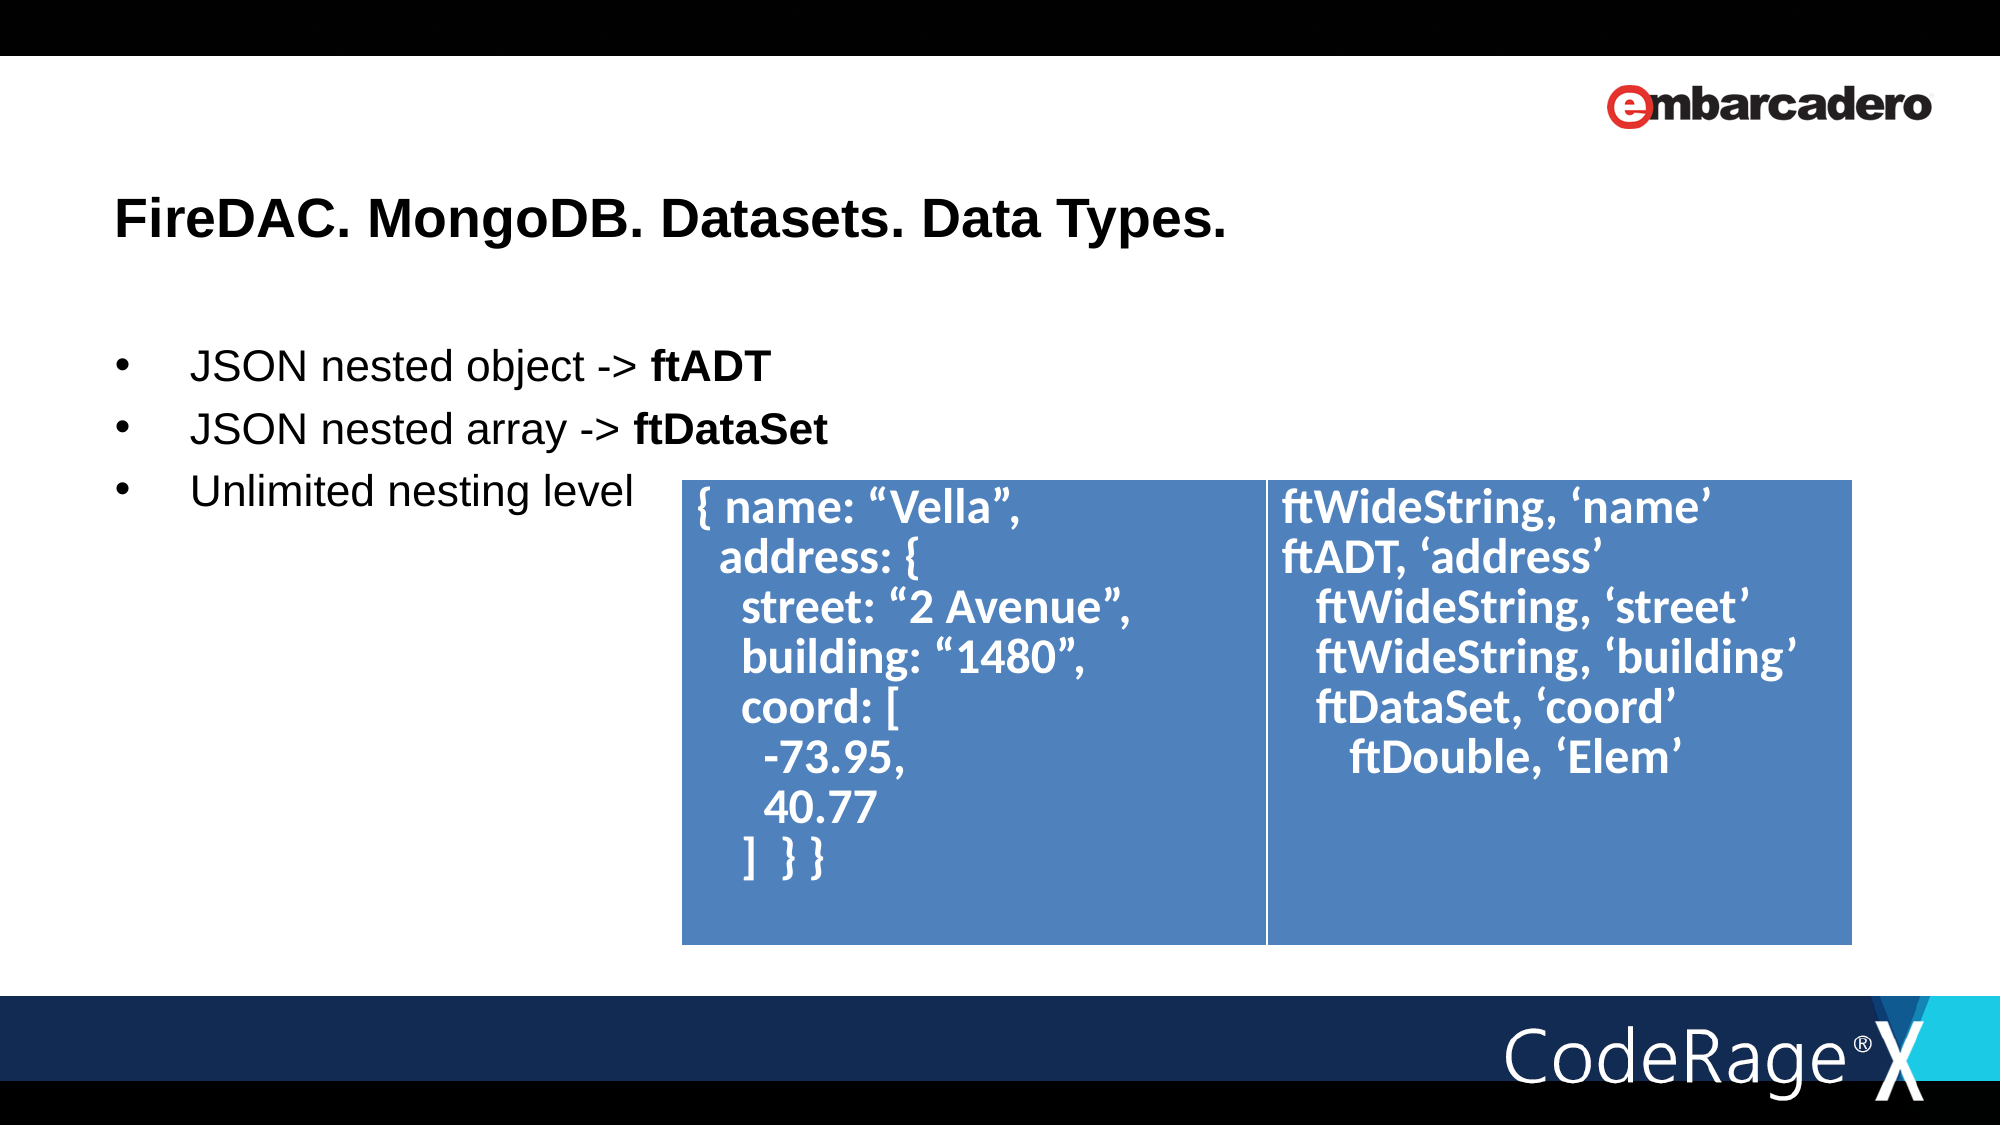

# FireDAC. MongoDB. Datasets. Data Types.
JSON nested object -> ftADT
JSON nested array -> ftDataSet
Unlimited nesting level

| { name: “Vella”, address: { street: “2 Avenue”, building: “1480”, coord: [ -73.95, 40.77 ] } } | ftWideString, ‘name’ ftADT, ‘address’ ftWideString, ‘street’ ftWideString, ‘building’ ftDataSet, ‘coord’ ftDouble, ‘Elem’ |
| --- | --- |